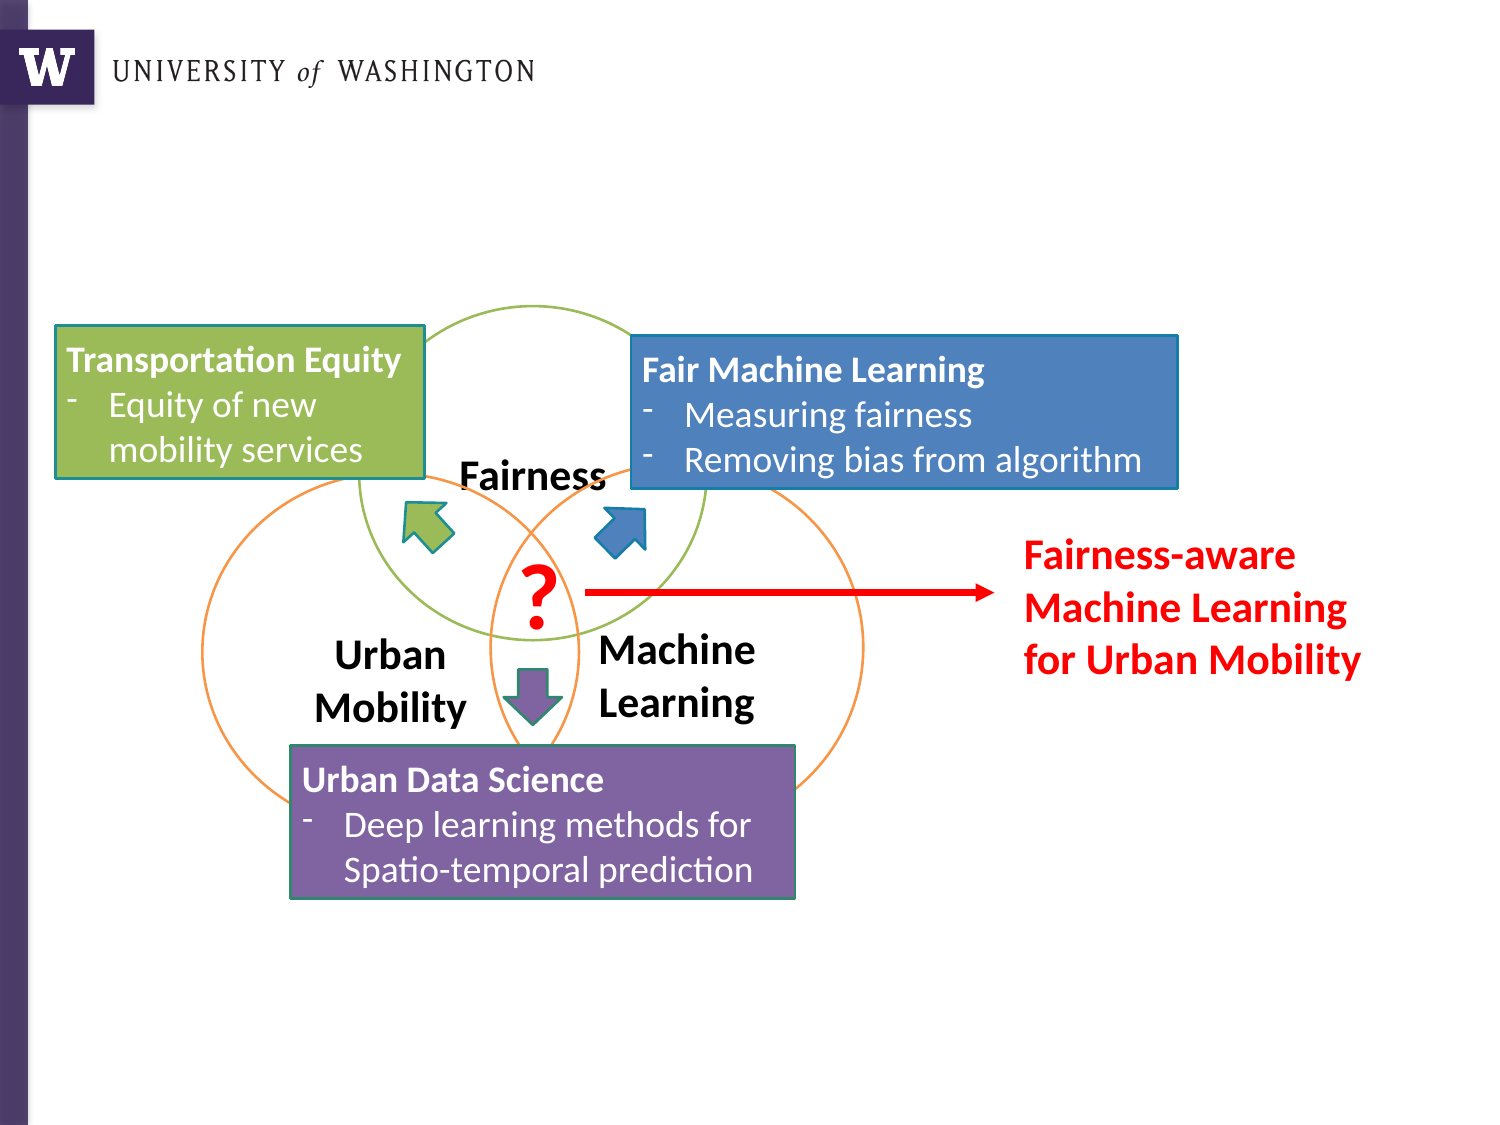

Fairness
Transportation Equity
Equity of new mobility services
Fair Machine Learning
Measuring fairness
Removing bias from algorithm

Machine Learning

Urban Mobility

?
Fairness-aware Machine Learning for Urban Mobility

Urban Data Science
Deep learning methods for Spatio-temporal prediction